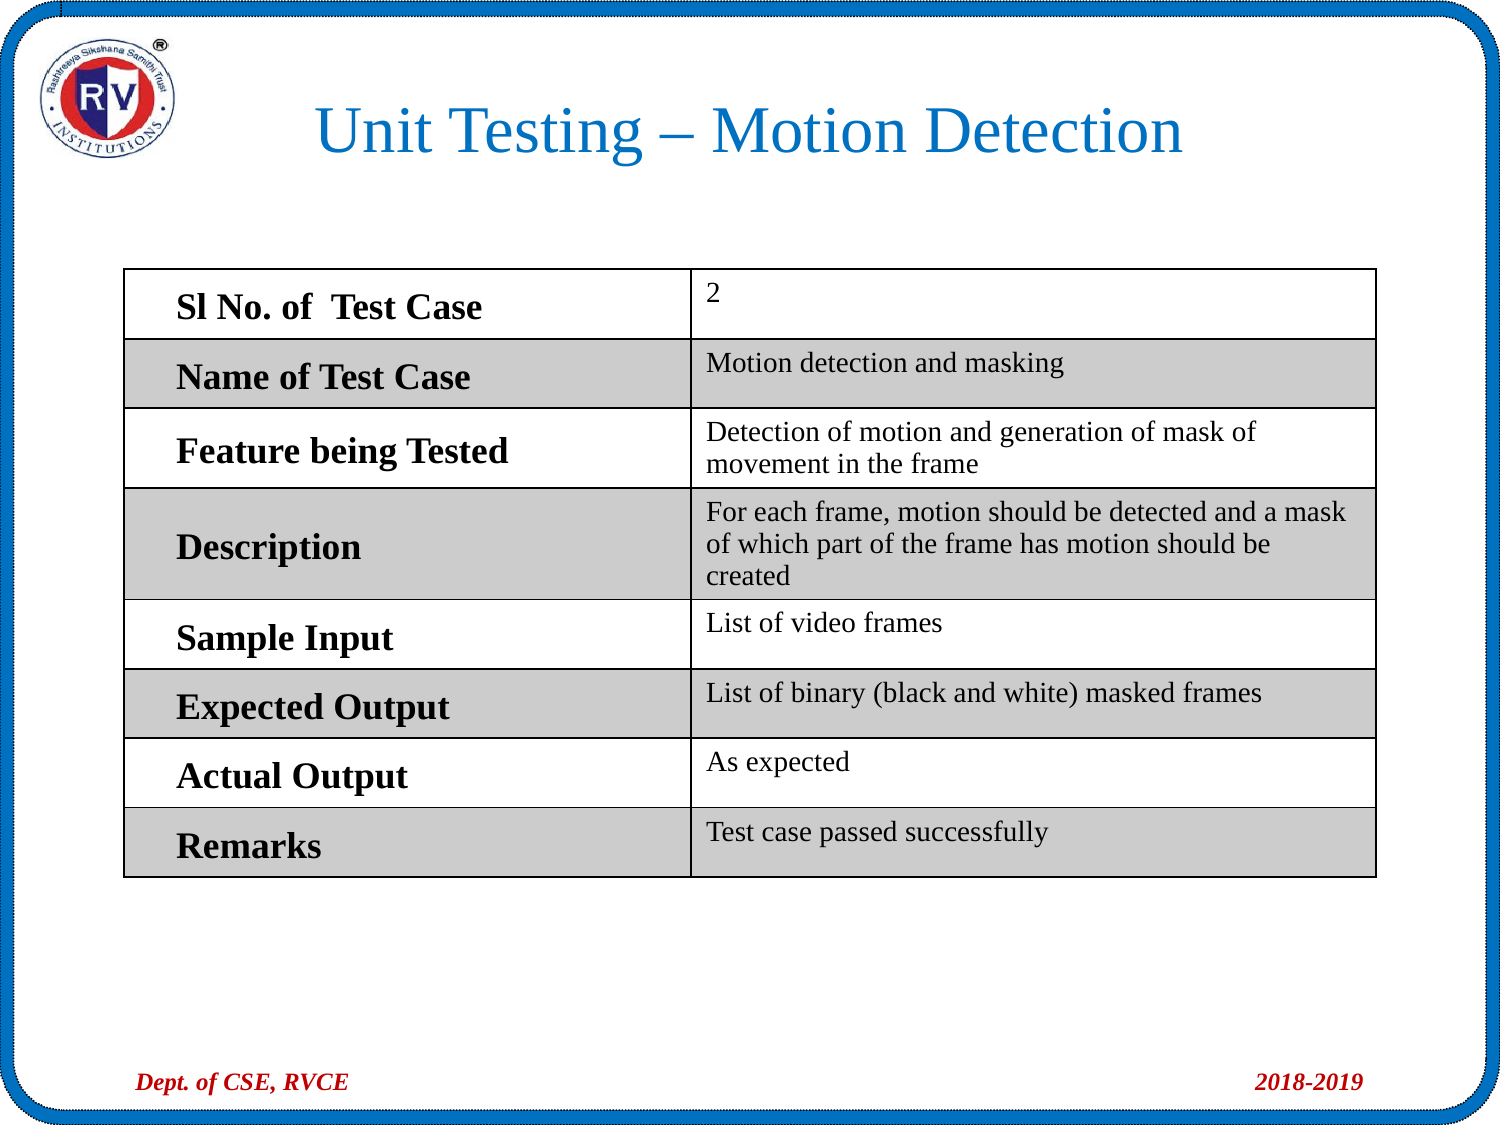

Unit Testing – Motion Detection
| Sl No. of Test Case | 2 |
| --- | --- |
| Name of Test Case | Motion detection and masking |
| Feature being Tested | Detection of motion and generation of mask of movement in the frame |
| Description | For each frame, motion should be detected and a mask of which part of the frame has motion should be created |
| Sample Input | List of video frames |
| Expected Output | List of binary (black and white) masked frames |
| Actual Output | As expected |
| Remarks | Test case passed successfully |